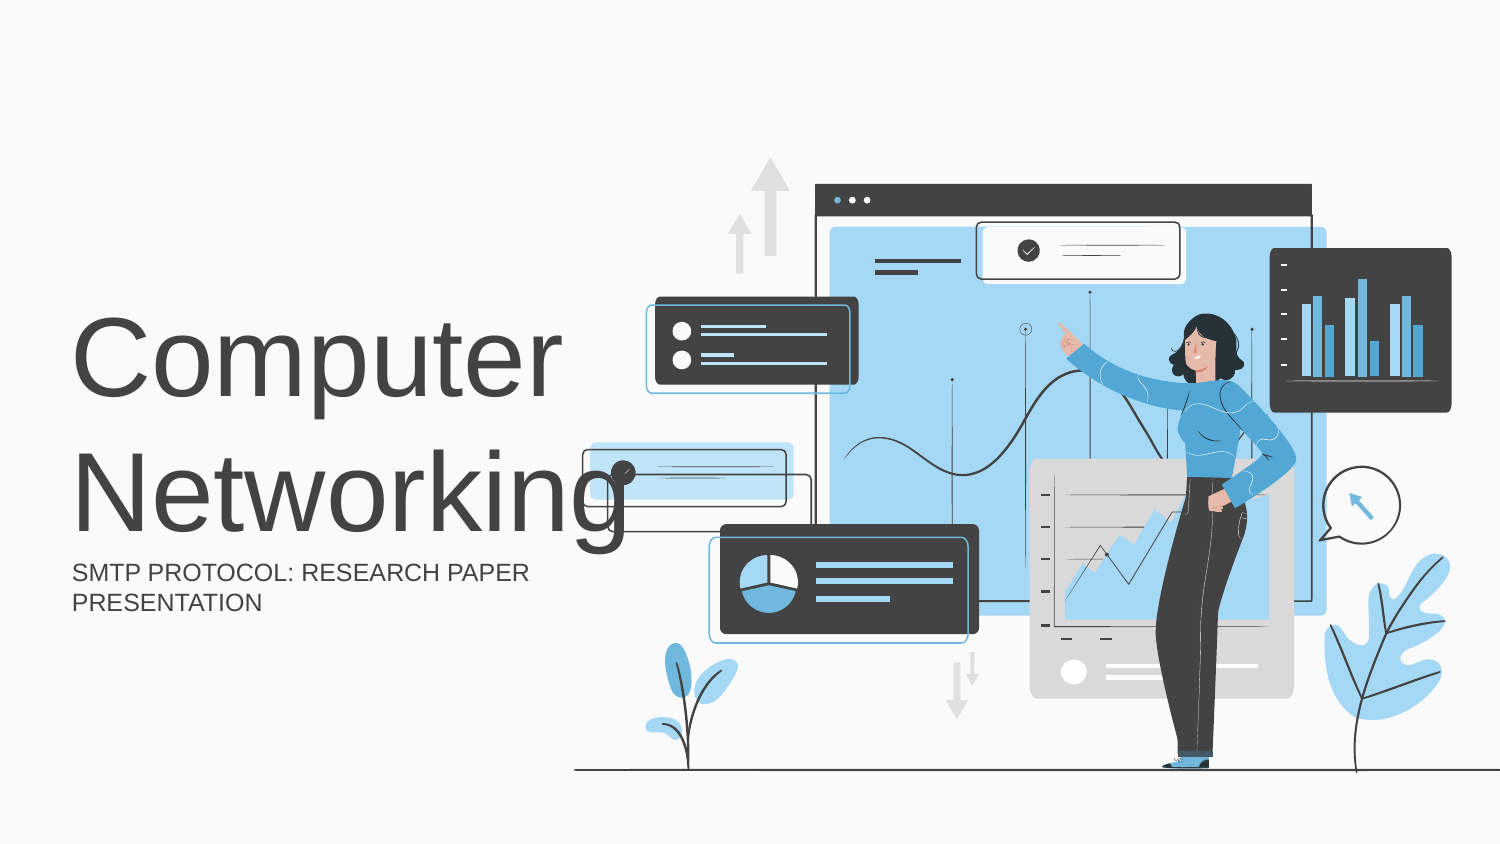

# Computer Networking

SMTP PROTOCOL: RESEARCH PAPER PRESENTATION